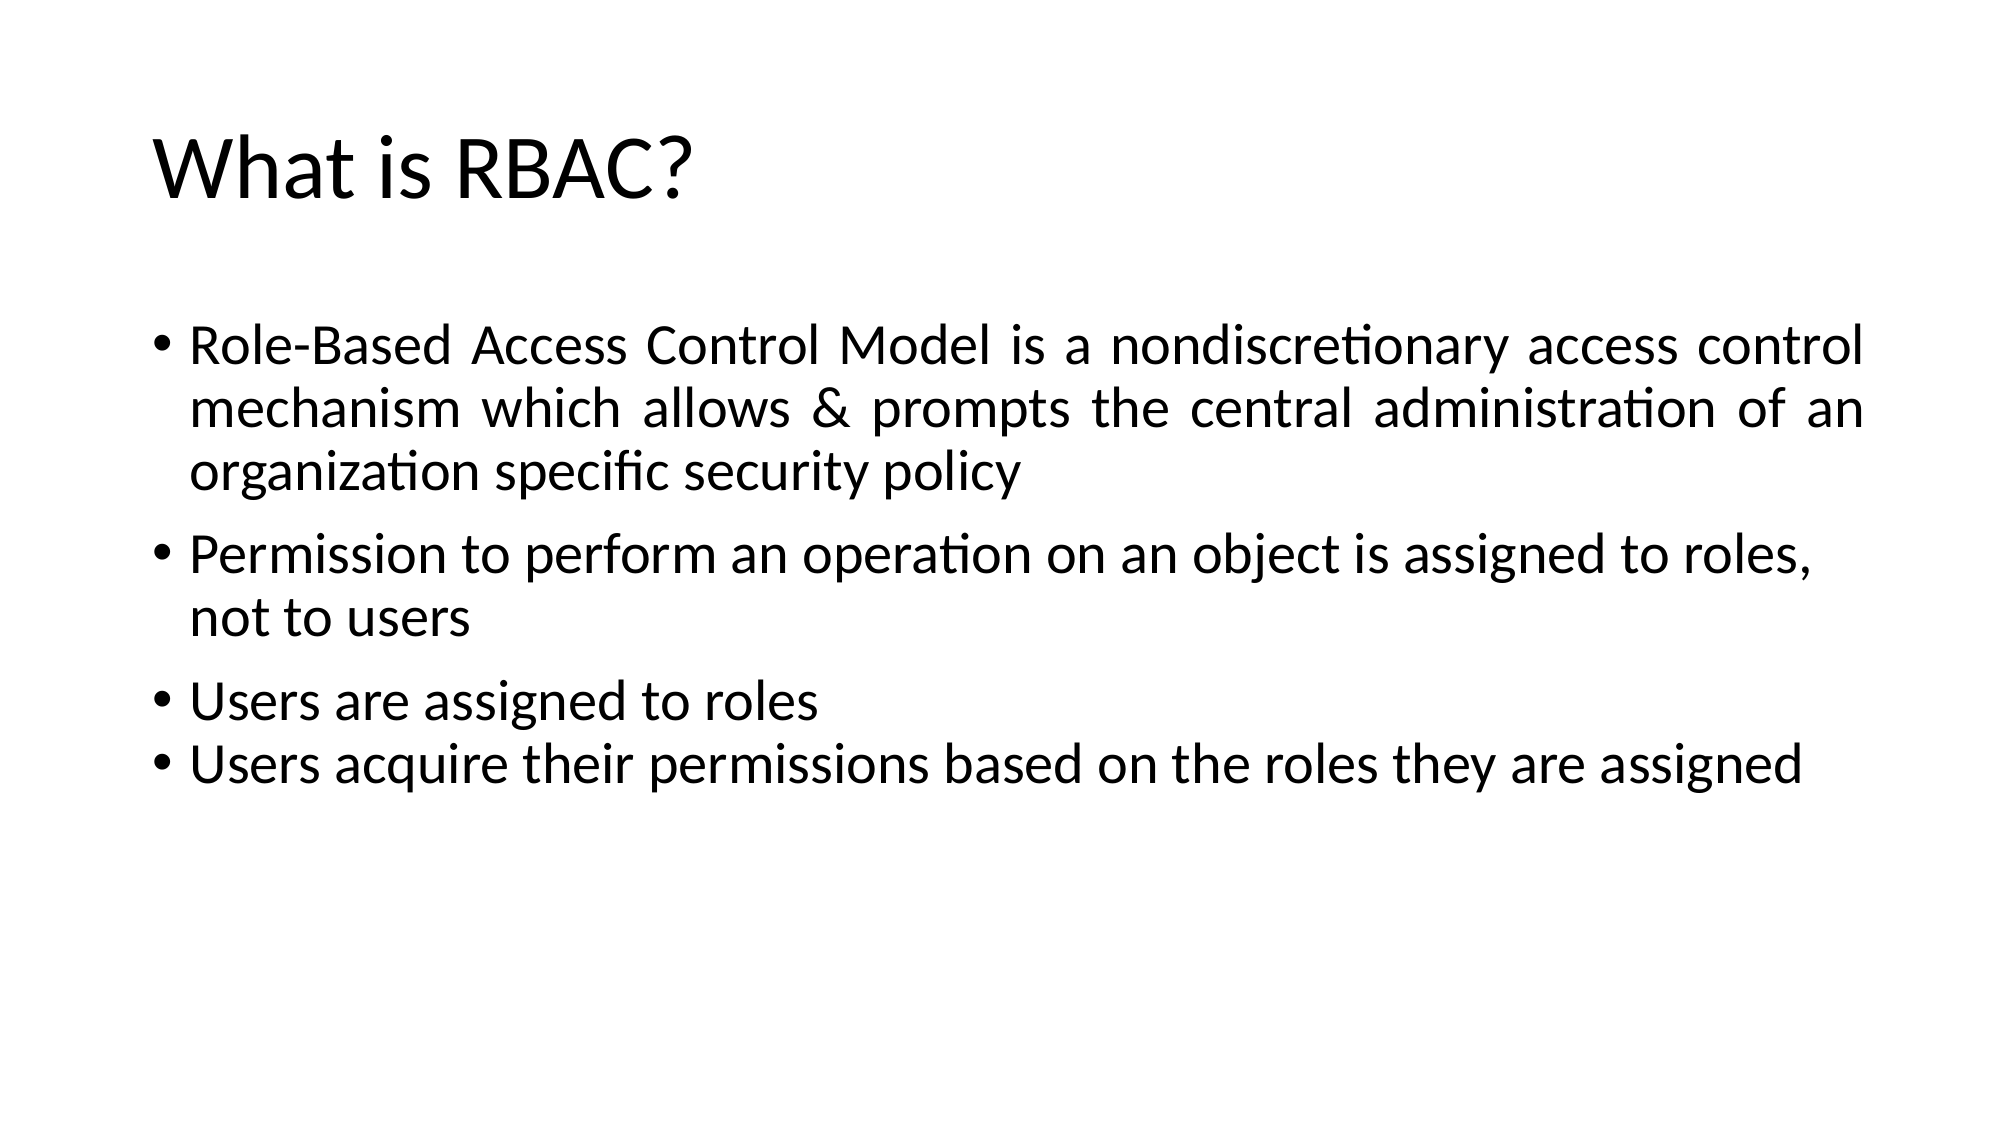

# What is RBAC?
Role-Based Access Control Model is a nondiscretionary access control mechanism which allows & prompts the central administration of an organization specific security policy
Permission to perform an operation on an object is assigned to roles, not to users
Users are assigned to roles
Users acquire their permissions based on the roles they are assigned